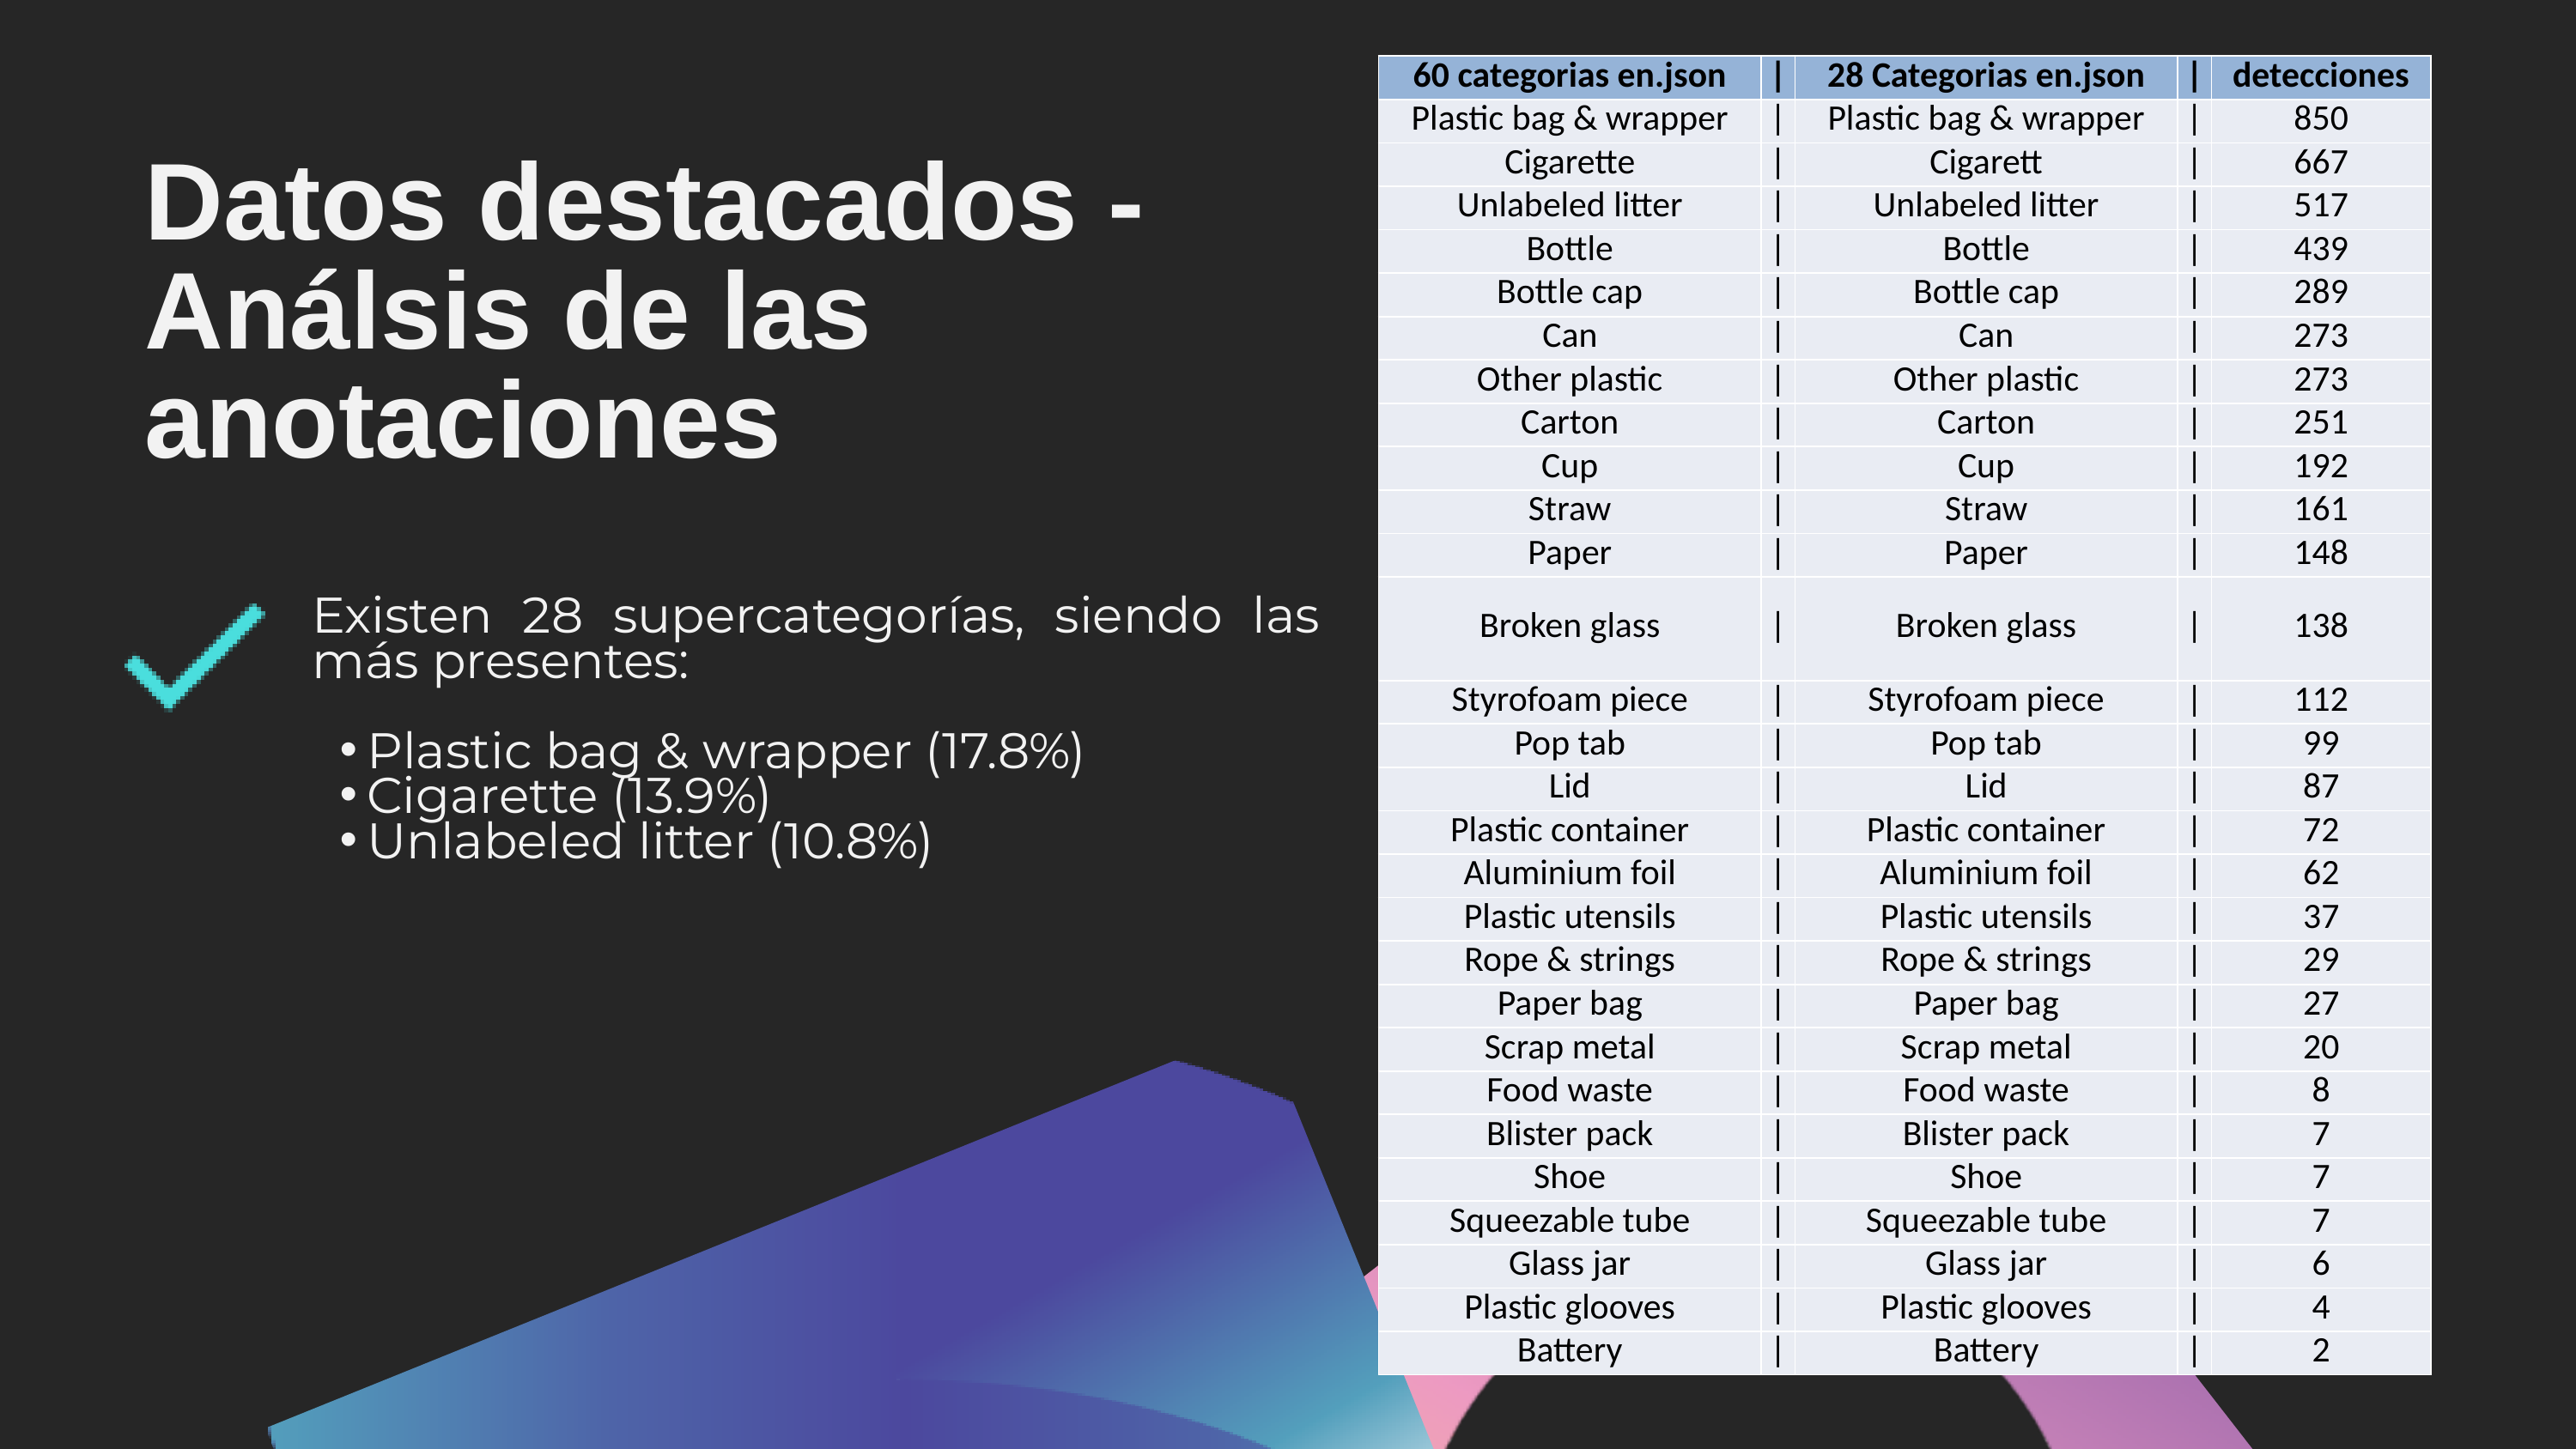

| 60 categorias en.json | | | 28 Categorias en.json | | | detecciones |
| --- | --- | --- | --- | --- |
| Plastic bag & wrapper | | | Plastic bag & wrapper | | | 850 |
| Cigarette | | | Cigarett | | | 667 |
| Unlabeled litter | | | Unlabeled litter | | | 517 |
| Bottle | | | Bottle | | | 439 |
| Bottle cap | | | Bottle cap | | | 289 |
| Can | | | Can | | | 273 |
| Other plastic | | | Other plastic | | | 273 |
| Carton | | | Carton | | | 251 |
| Cup | | | Cup | | | 192 |
| Straw | | | Straw | | | 161 |
| Paper | | | Paper | | | 148 |
| Broken glass | | | Broken glass | | | 138 |
| Styrofoam piece | | | Styrofoam piece | | | 112 |
| Pop tab | | | Pop tab | | | 99 |
| Lid | | | Lid | | | 87 |
| Plastic container | | | Plastic container | | | 72 |
| Aluminium foil | | | Aluminium foil | | | 62 |
| Plastic utensils | | | Plastic utensils | | | 37 |
| Rope & strings | | | Rope & strings | | | 29 |
| Paper bag | | | Paper bag | | | 27 |
| Scrap metal | | | Scrap metal | | | 20 |
| Food waste | | | Food waste | | | 8 |
| Blister pack | | | Blister pack | | | 7 |
| Shoe | | | Shoe | | | 7 |
| Squeezable tube | | | Squeezable tube | | | 7 |
| Glass jar | | | Glass jar | | | 6 |
| Plastic glooves | | | Plastic glooves | | | 4 |
| Battery | | | Battery | | | 2 |
Datos destacados - Análsis de las anotaciones
Existen 28 supercategorías, siendo las más presentes:

Plastic bag & wrapper (17.8%)
Cigarette (13.9%)
Unlabeled litter (10.8%)